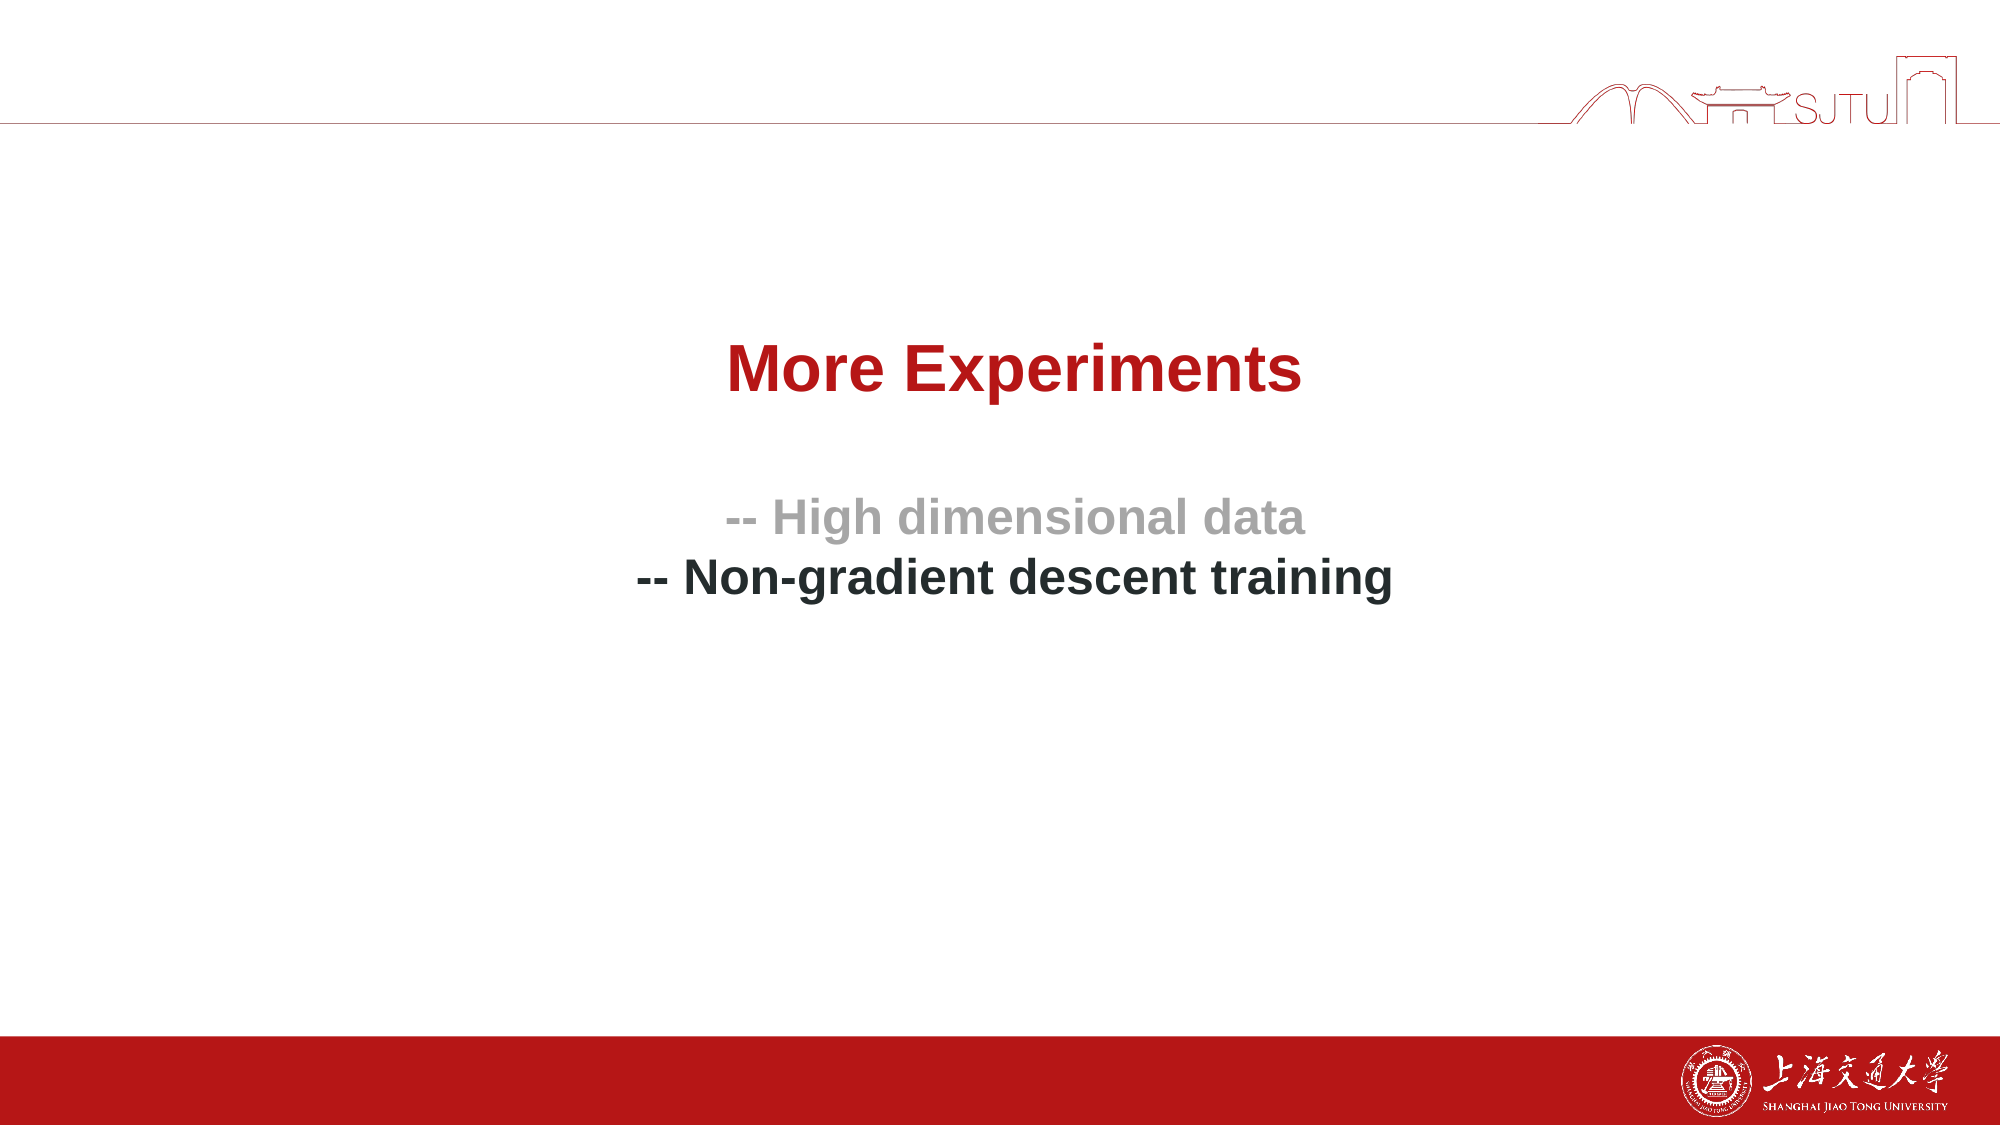

# More Experiments -- High dimensional data -- Non-gradient descent training